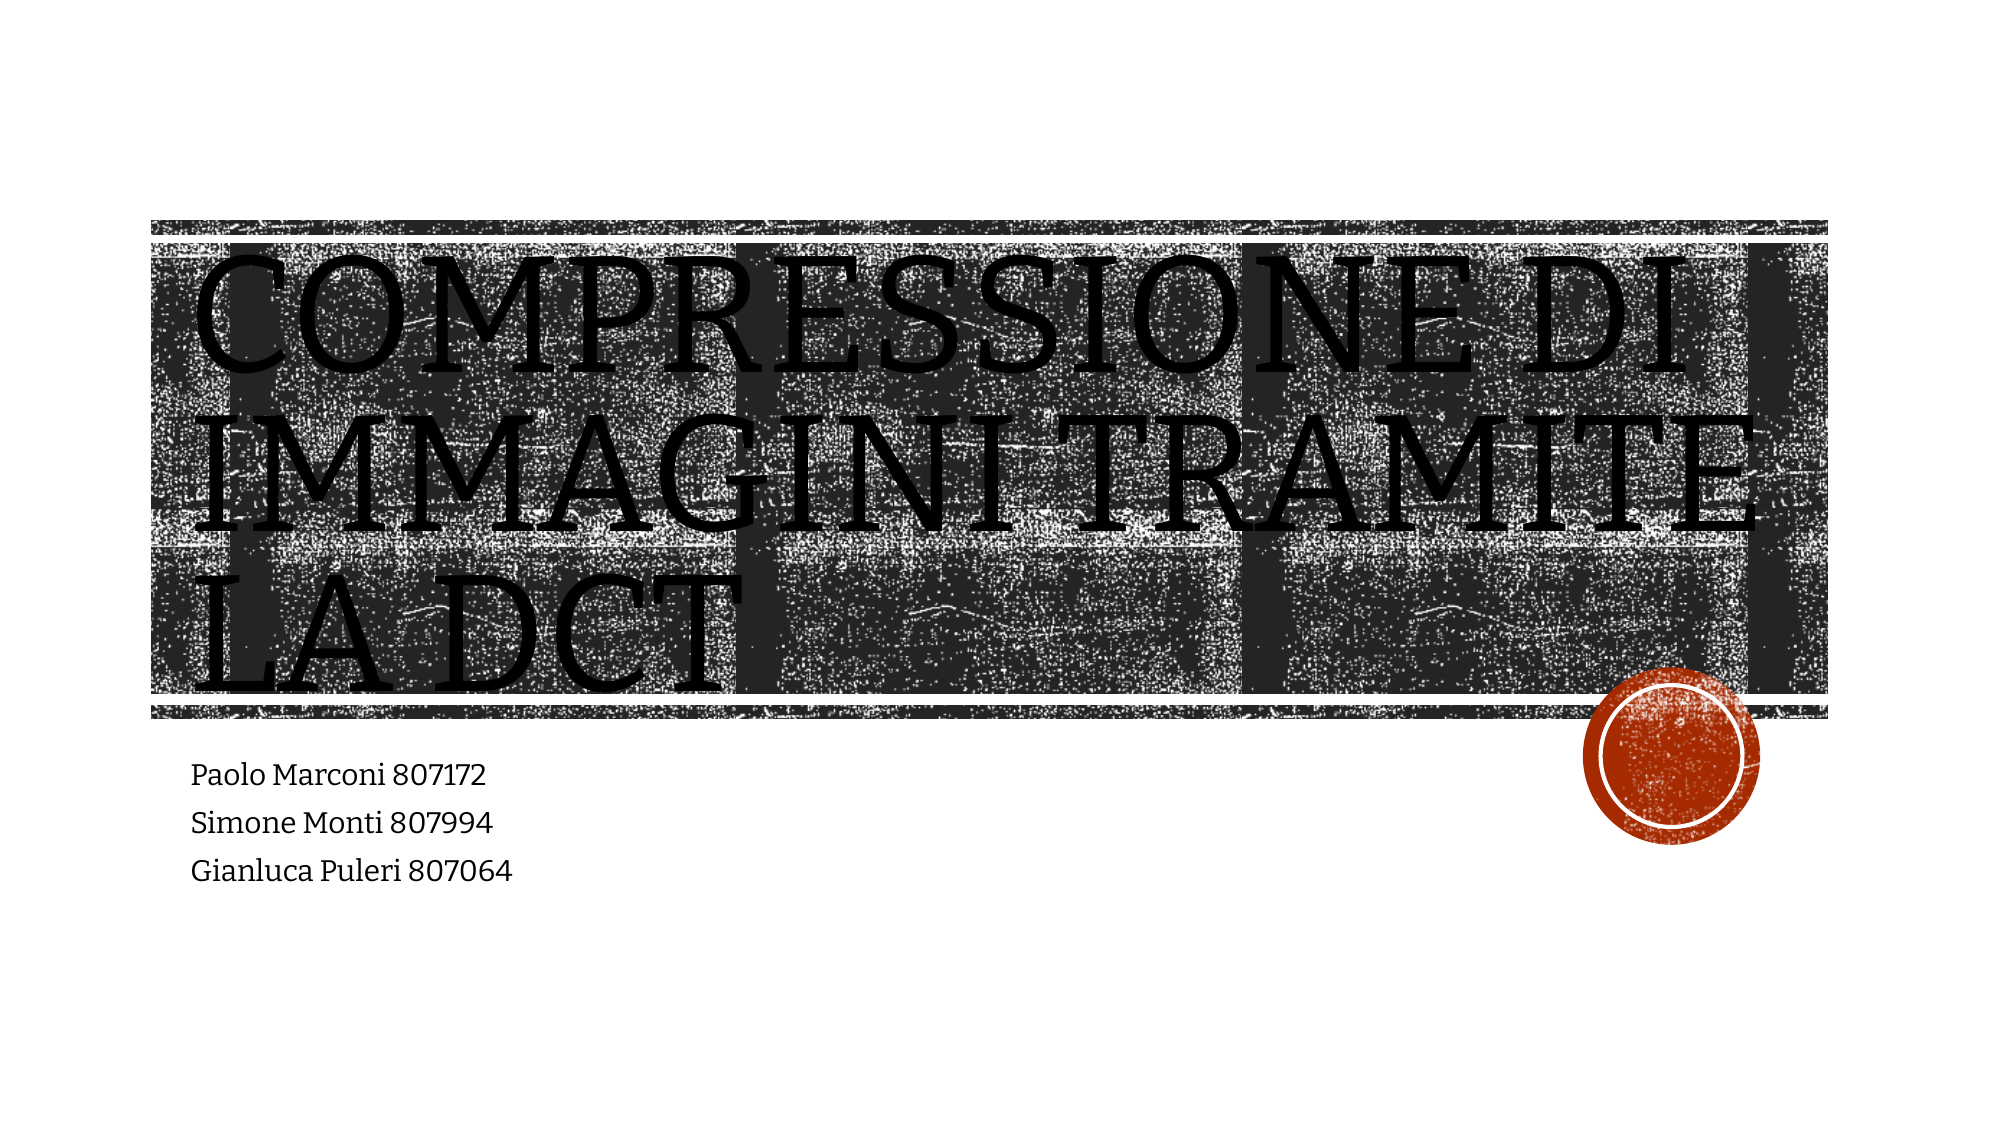

# Compressione di immagini tramite la DCT
Paolo Marconi 807172
Simone Monti 807994
Gianluca Puleri 807064